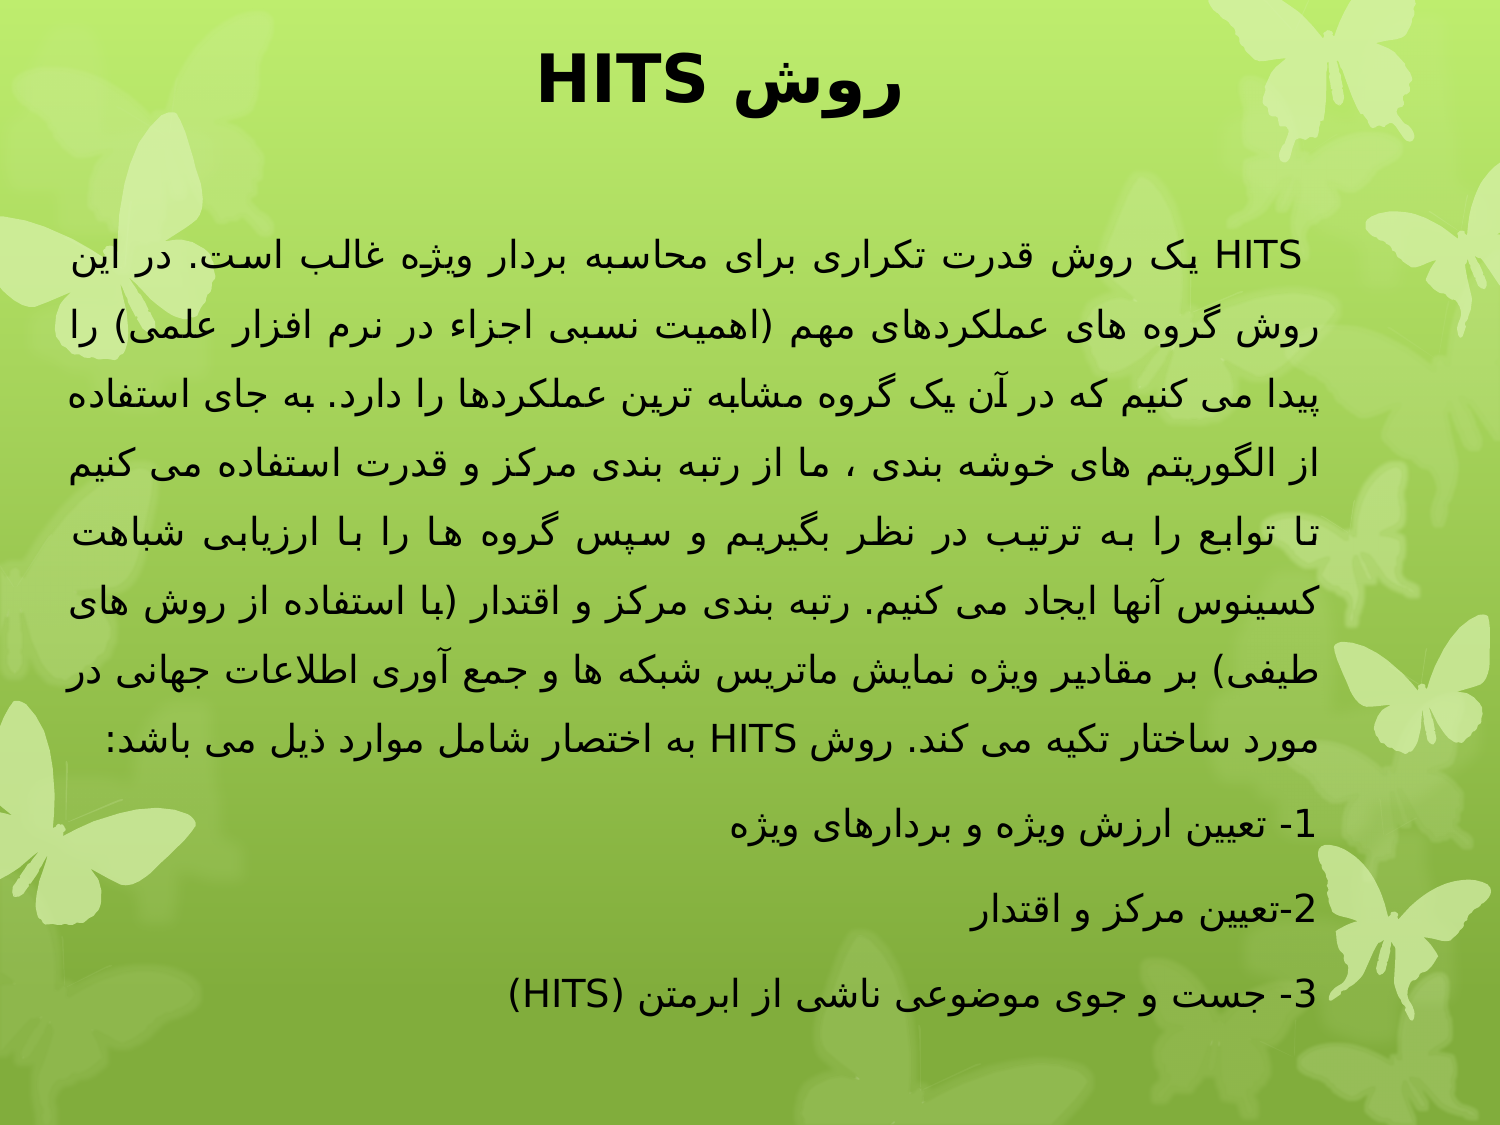

# روش HITS
 HITS یک روش قدرت تکراری برای محاسبه بردار ویژه غالب است. در این روش گروه های عملکردهای مهم (اهمیت نسبی اجزاء در نرم افزار علمی) را پیدا می کنیم که در آن یک گروه مشابه ترین عملکردها را دارد. به جای استفاده از الگوریتم های خوشه بندی ، ما از رتبه بندی مرکز و قدرت استفاده می کنیم تا توابع را به ترتیب در نظر بگیریم و سپس گروه ها را با ارزیابی شباهت کسینوس آنها ایجاد می کنیم. رتبه بندی مرکز و اقتدار (با استفاده از روش های طیفی) بر مقادیر ویژه نمایش ماتریس شبکه ها و جمع آوری اطلاعات جهانی در مورد ساختار تکیه می کند. روش HITS به اختصار شامل موارد ذیل می باشد:
1- تعیین ارزش ویژه و بردارهای ویژه
2-تعیین مرکز و اقتدار
3- جست و جوی موضوعی ناشی از ابرمتن (HITS)